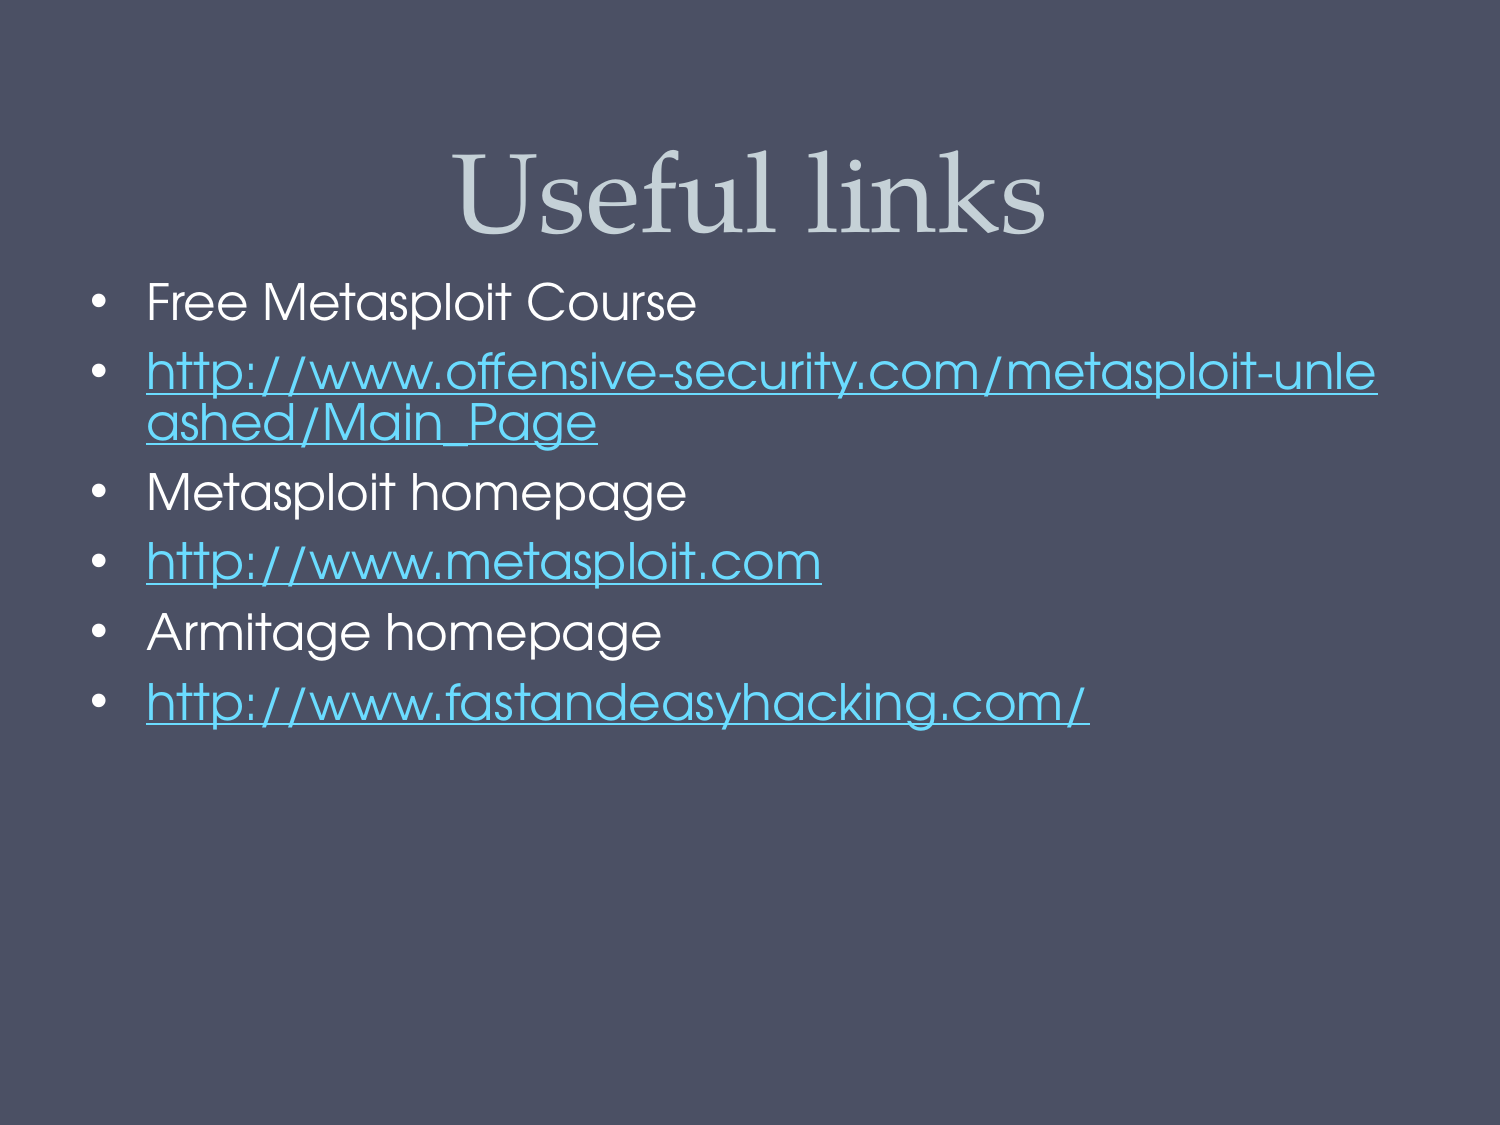

# Useful links
Free Metasploit Course
http://www.offensive-security.com/metasploit-unleashed/Main_Page
Metasploit homepage
http://www.metasploit.com
Armitage homepage
http://www.fastandeasyhacking.com/